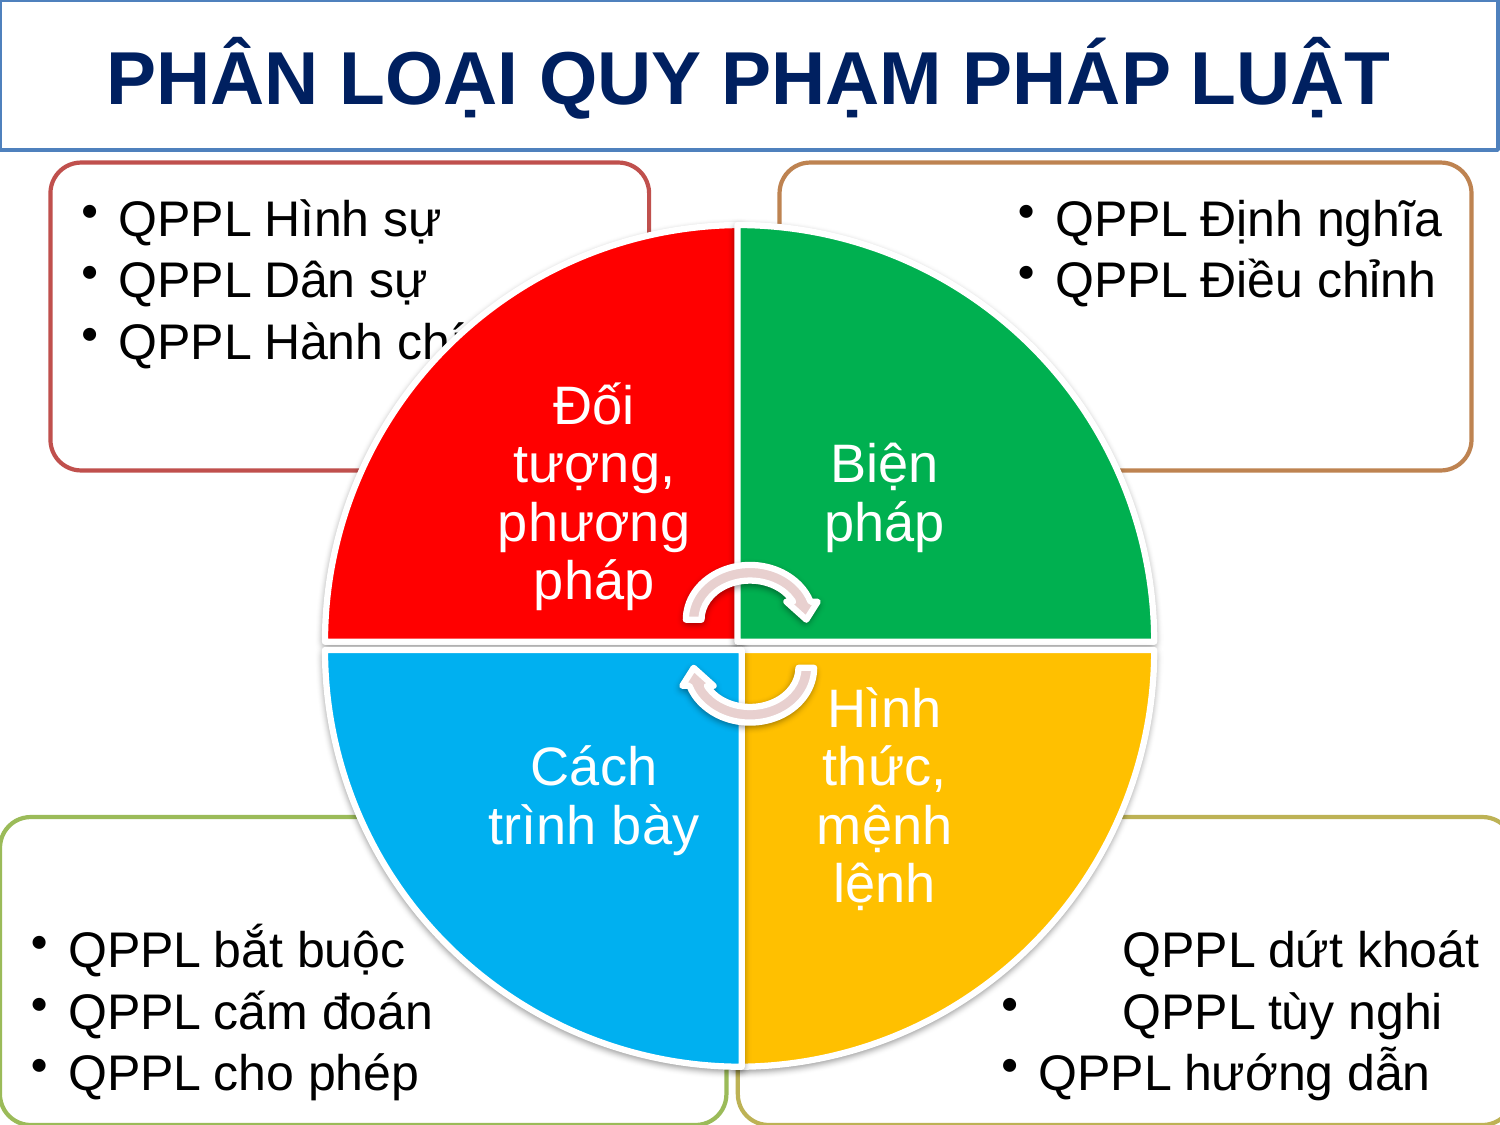

PHÂN LOẠI QUY PHẠM PHÁP LUẬT
      QPPL dứt khoát
      QPPL tùy nghi
QPPL hướng dẫn
QPPL bắt buộc
QPPL cấm đoán
QPPL cho phép
QPPL Định nghĩa
QPPL Điều chỉnh
QPPL Hình sự
QPPL Dân sự
QPPL Hành chính…
Đối tượng, phương pháp
Biện pháp
Hình thức, mệnh lệnh
Cách trình bày